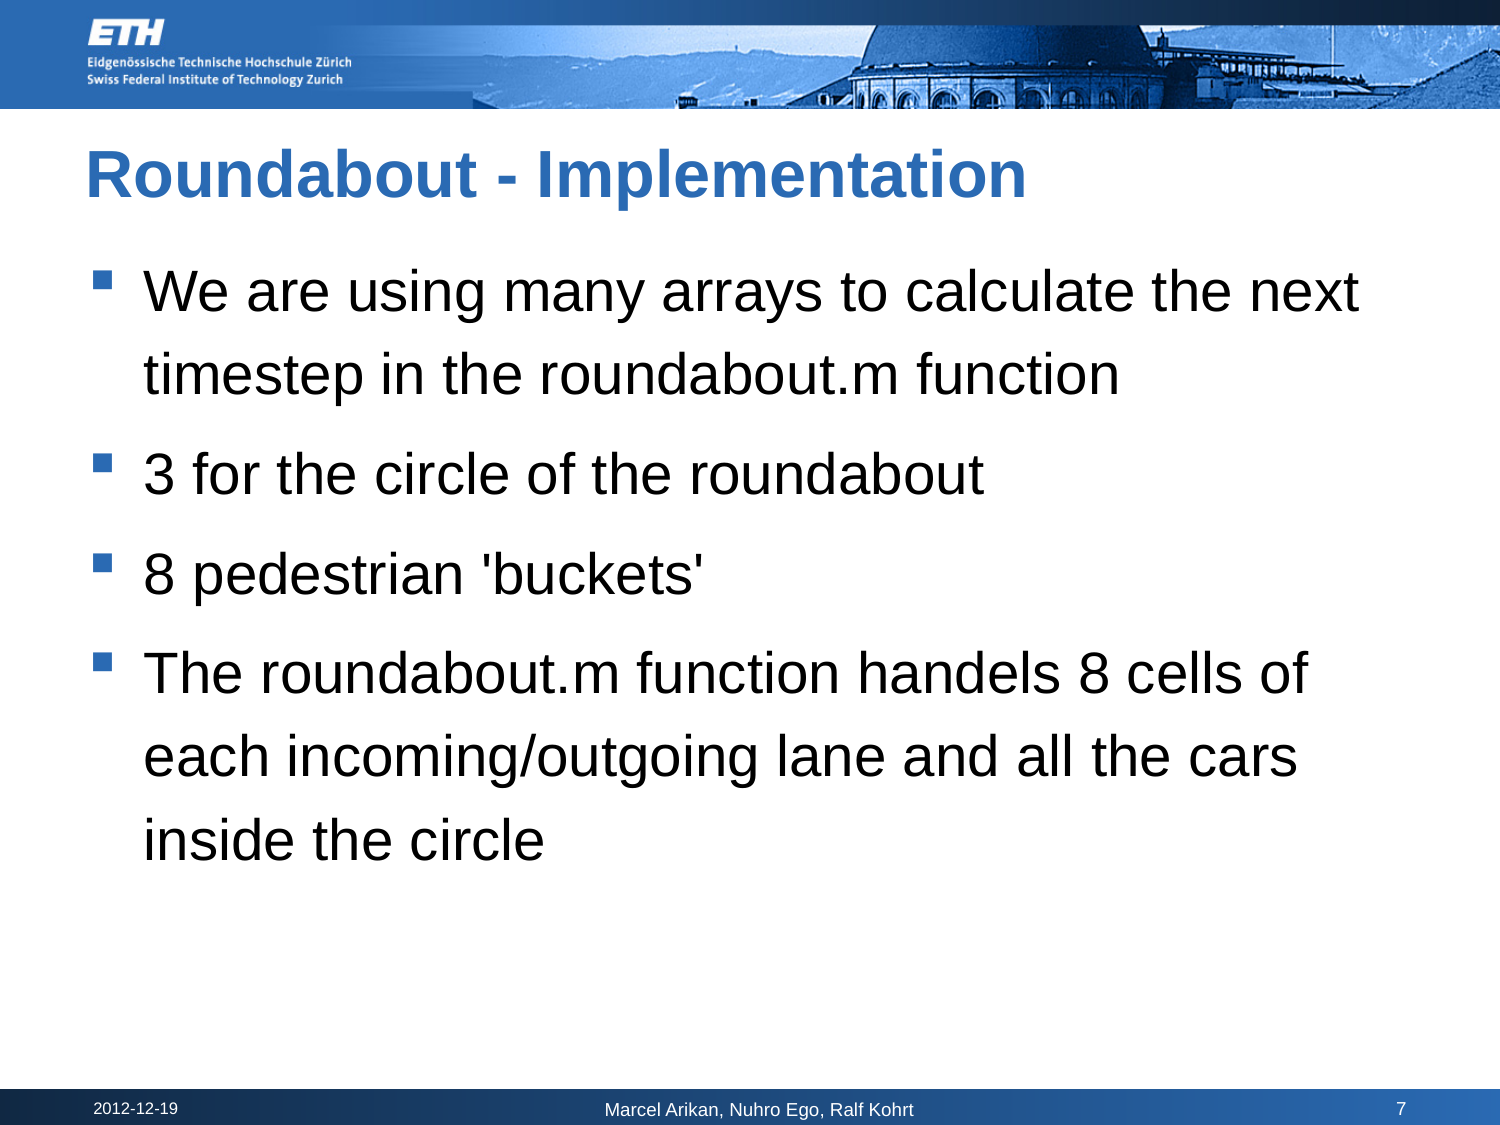

Roundabout - Implementation
We are using many arrays to calculate the next timestep in the roundabout.m function
3 for the circle of the roundabout
8 pedestrian 'buckets'
The roundabout.m function handels 8 cells of each incoming/outgoing lane and all the cars inside the circle
7